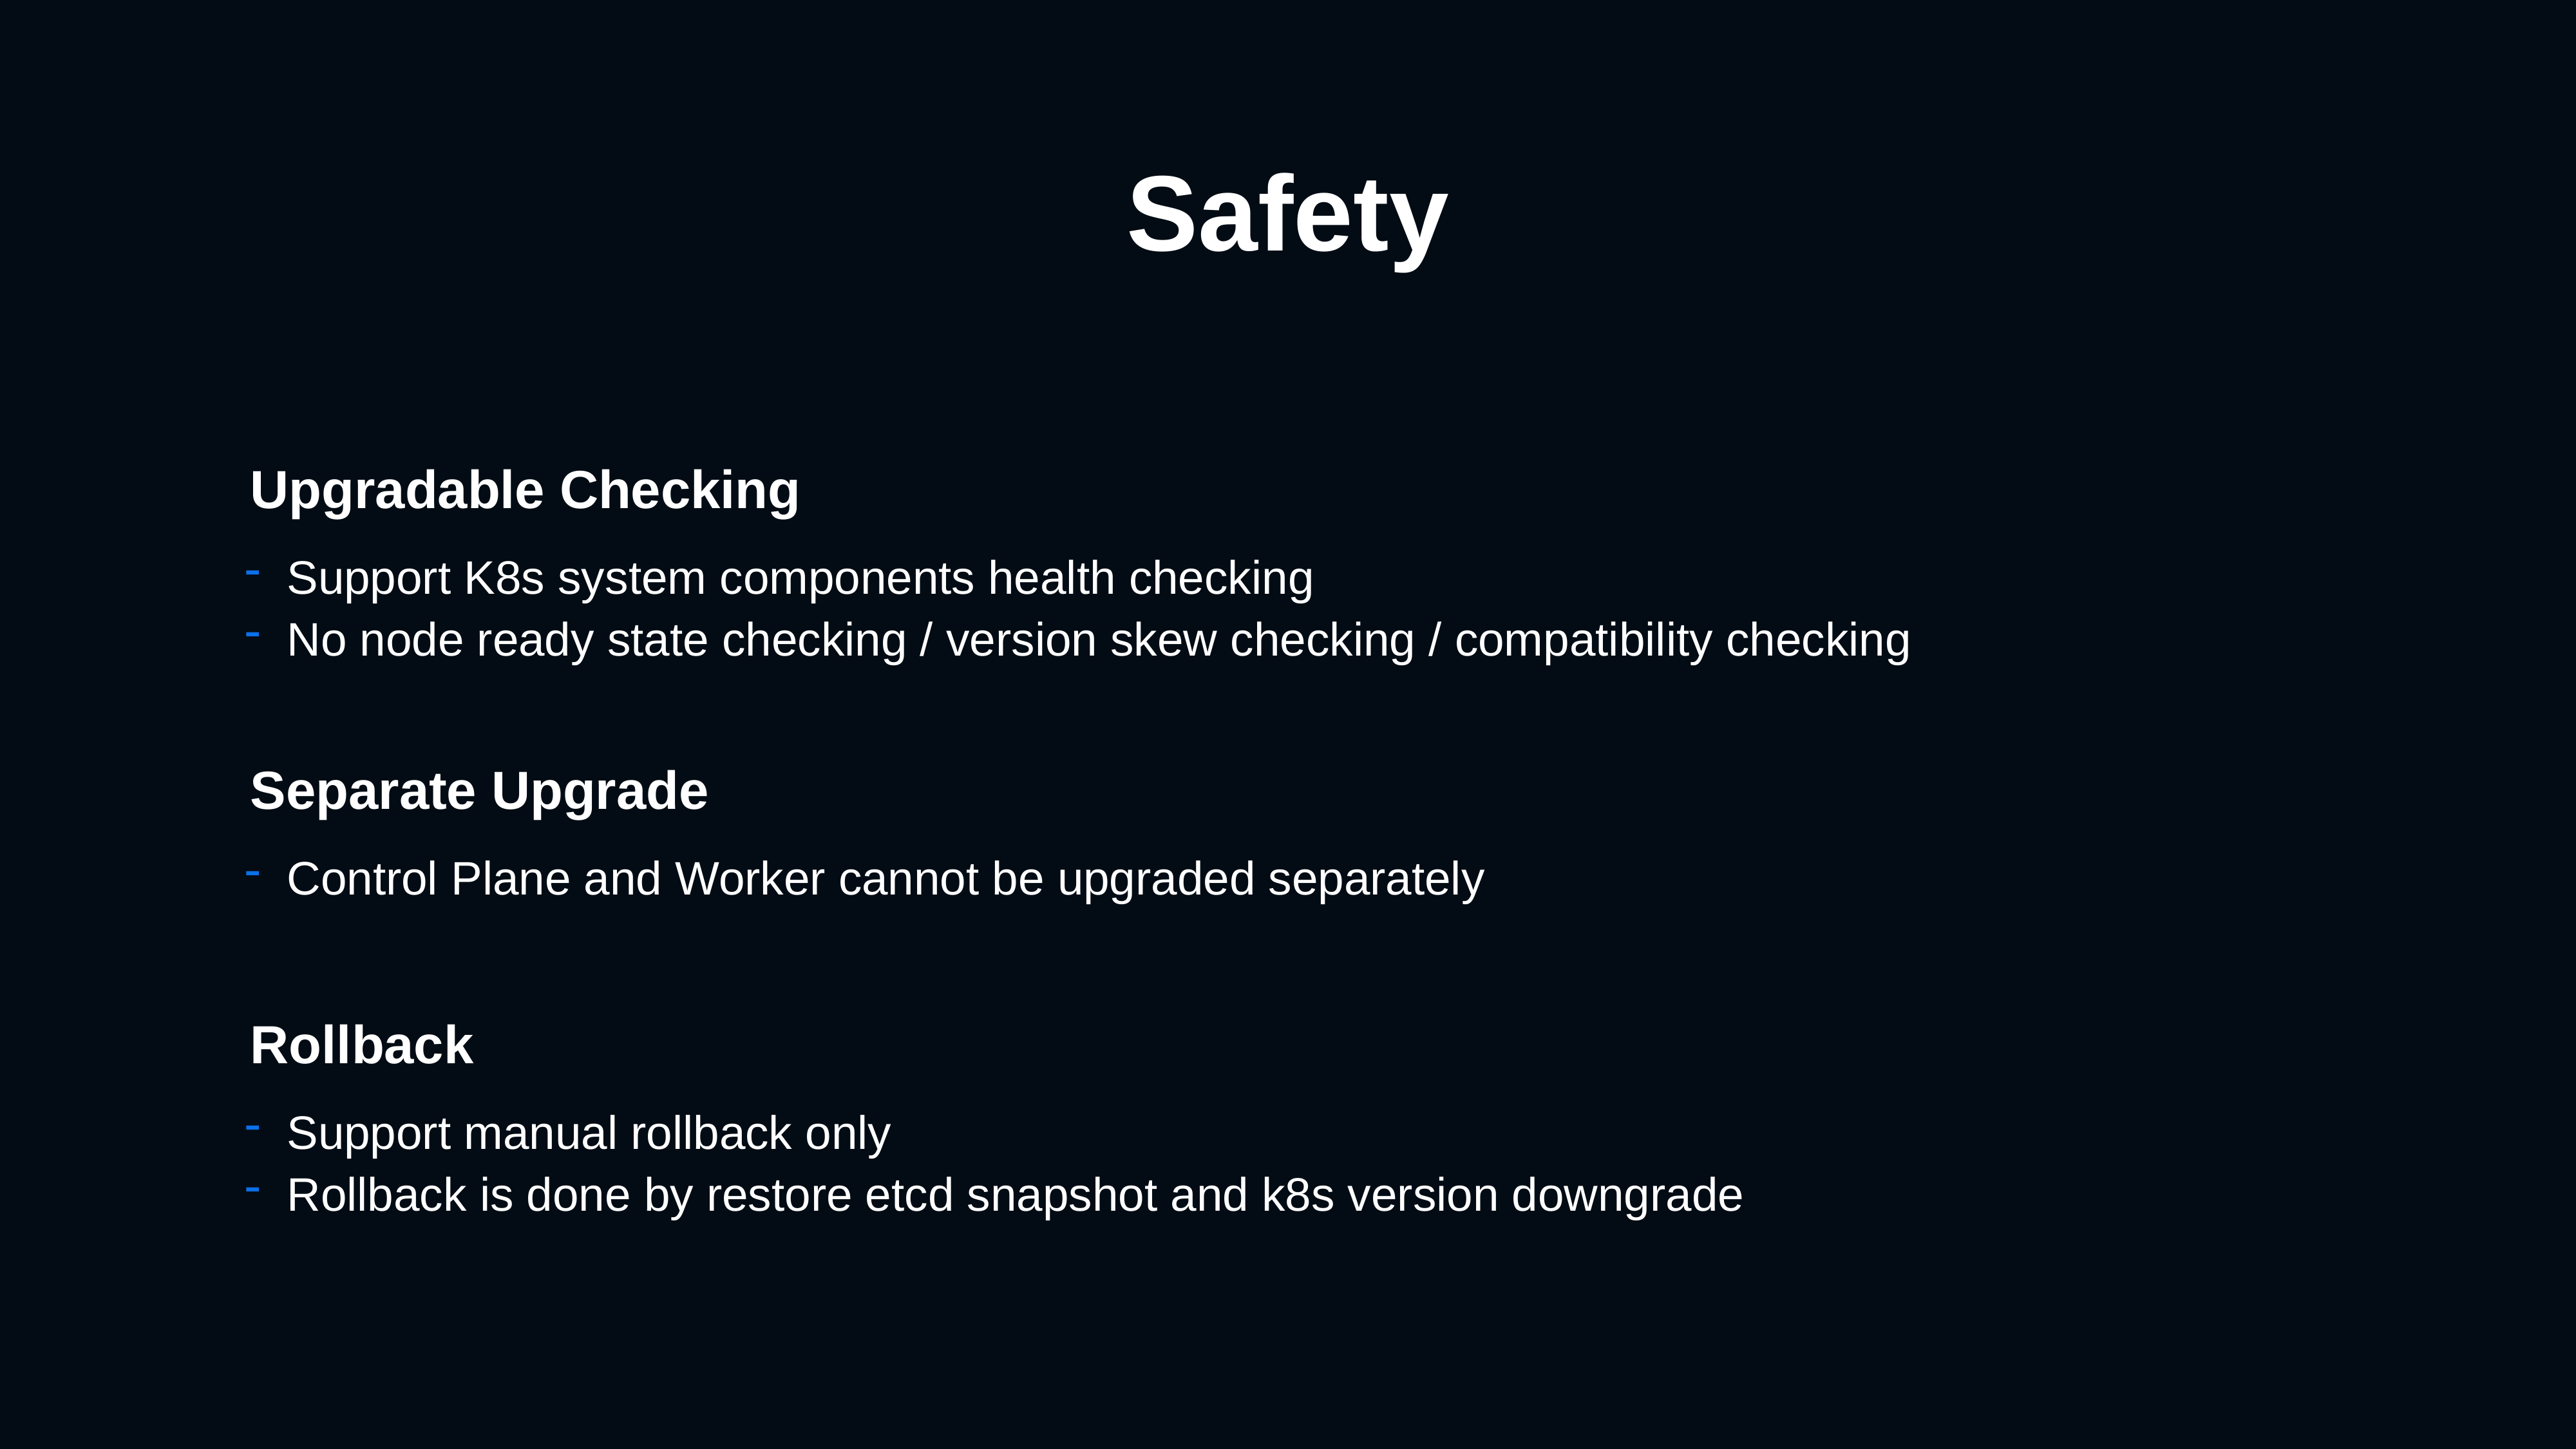

Safety
Upgradable Checking
Support K8s system components health checking
No node ready state checking / version skew checking / compatibility checking
Separate Upgrade
Control Plane and Worker cannot be upgraded separately
Rollback
Support manual rollback only
Rollback is done by restore etcd snapshot and k8s version downgrade